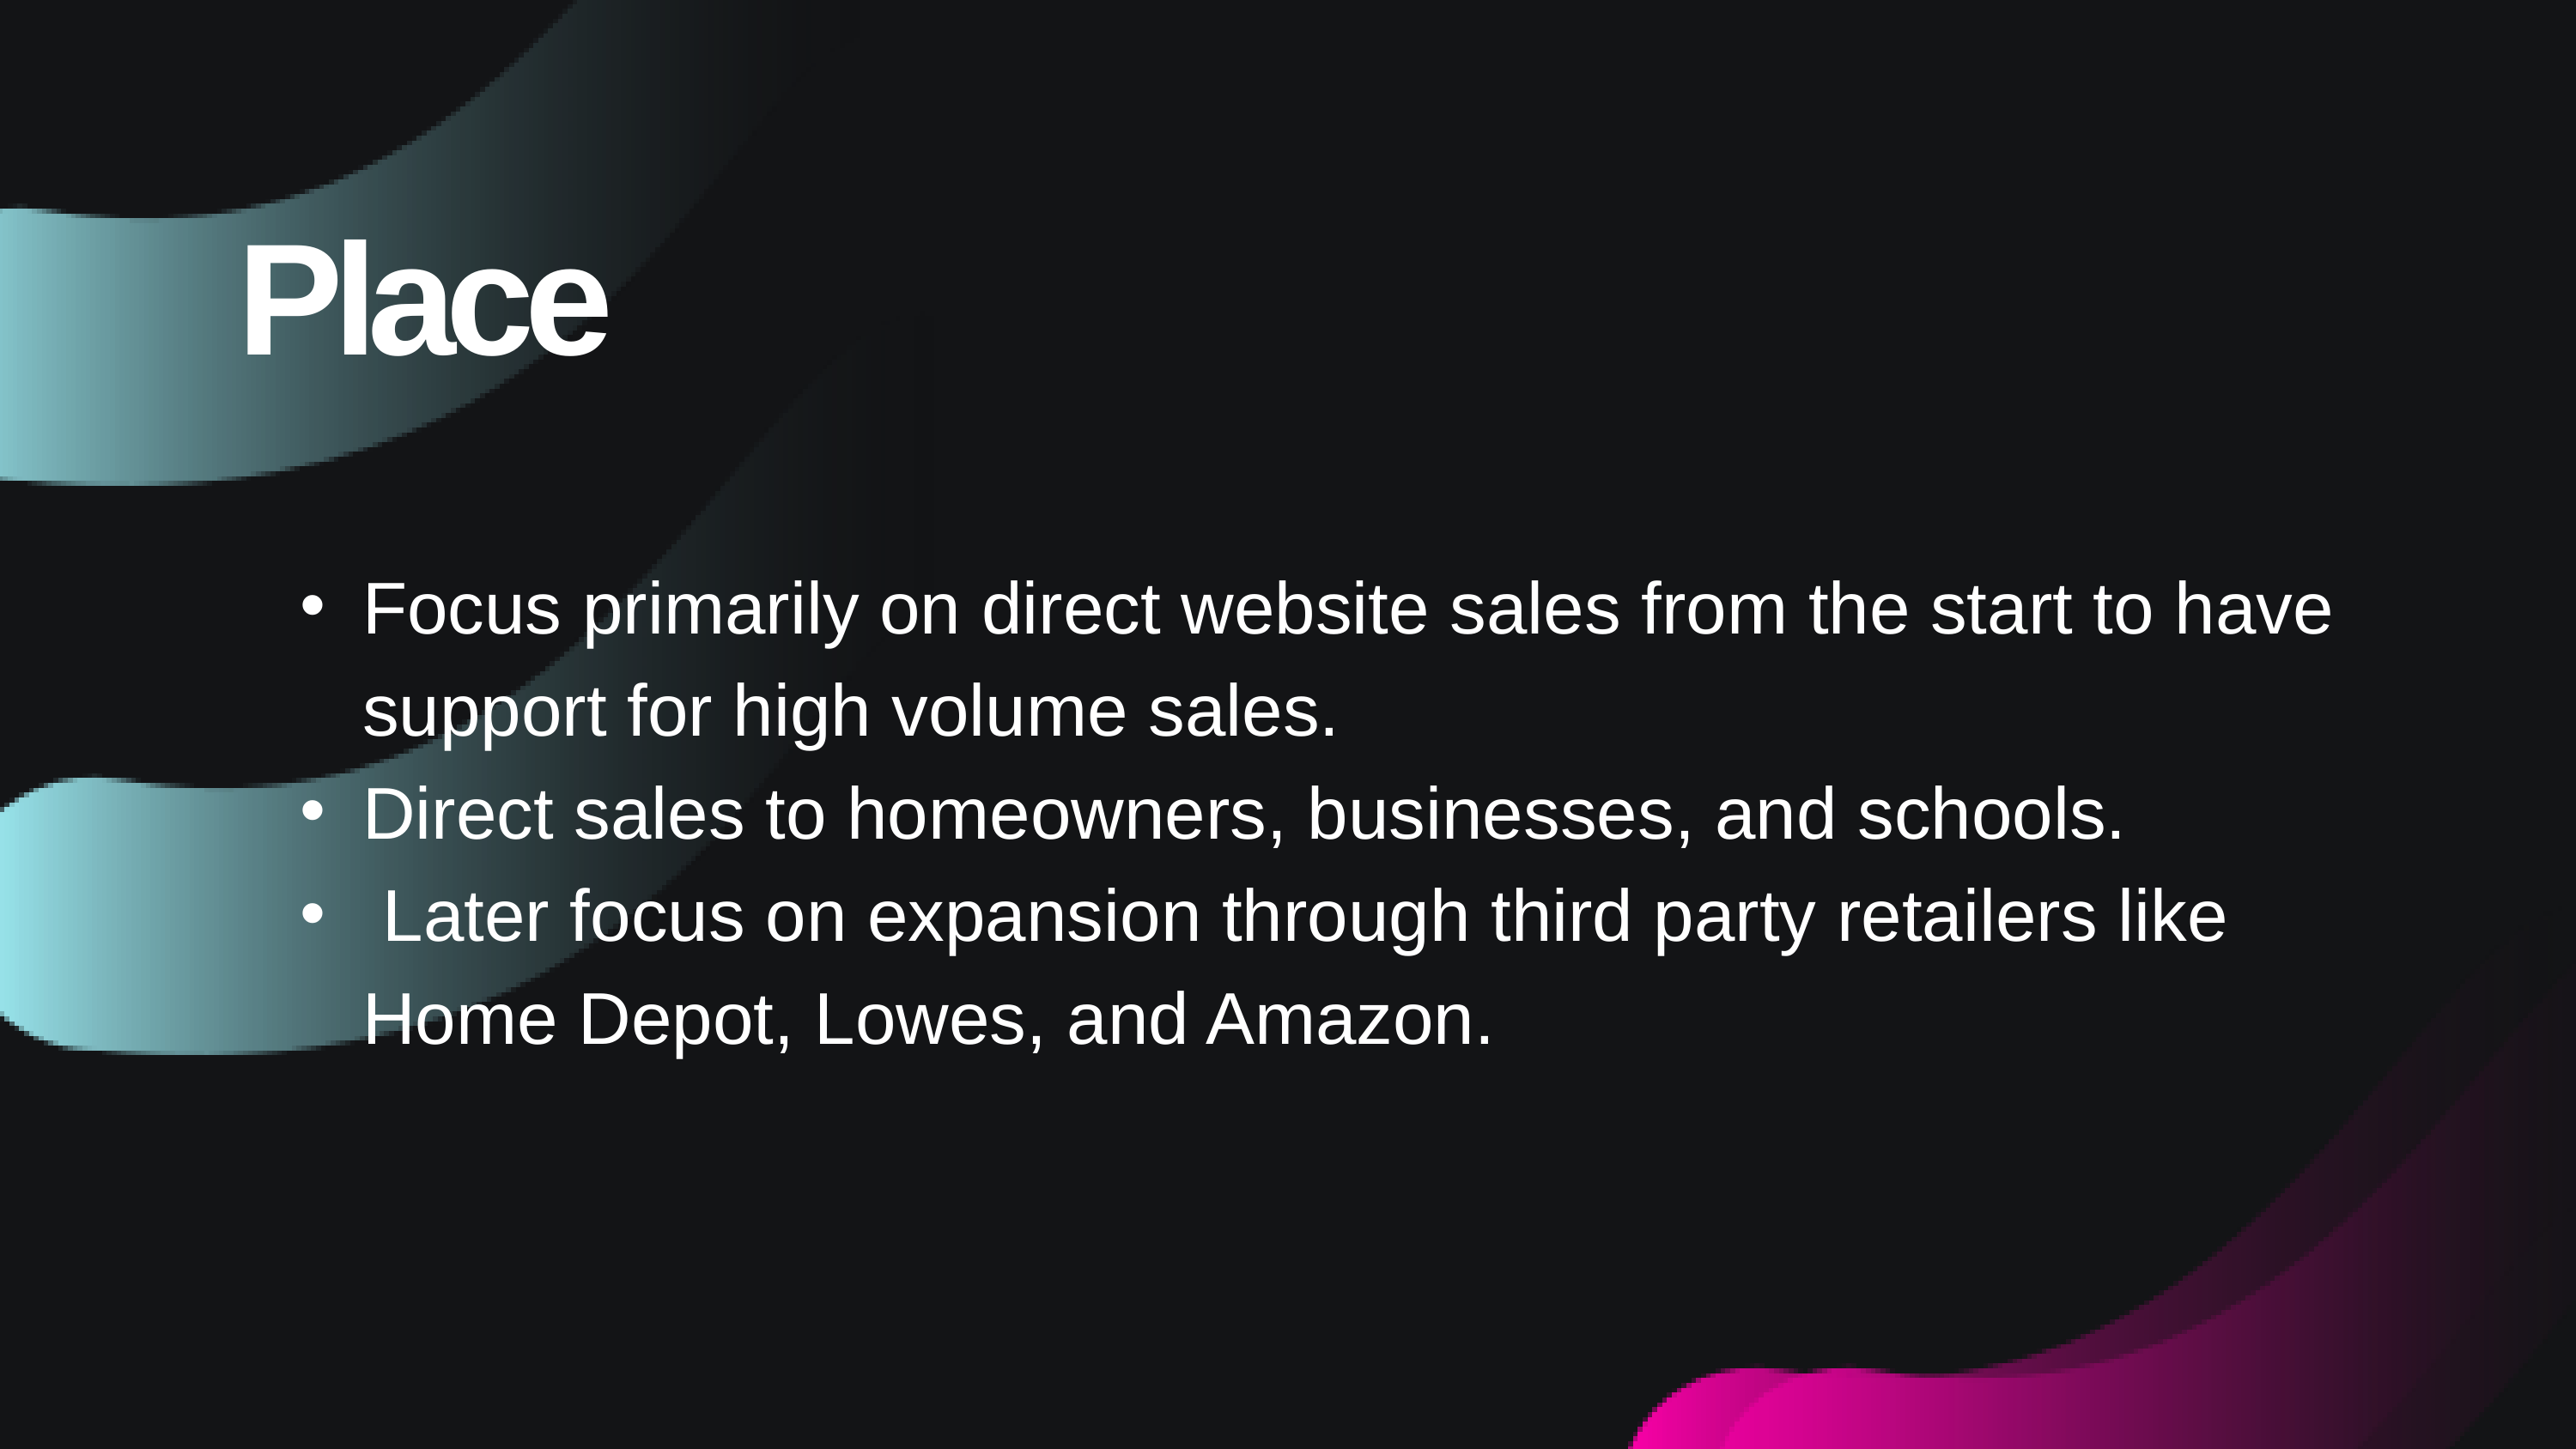

Place
Focus primarily on direct website sales from the start to have support for high volume sales.
Direct sales to homeowners, businesses, and schools.
 Later focus on expansion through third party retailers like Home Depot, Lowes, and Amazon.